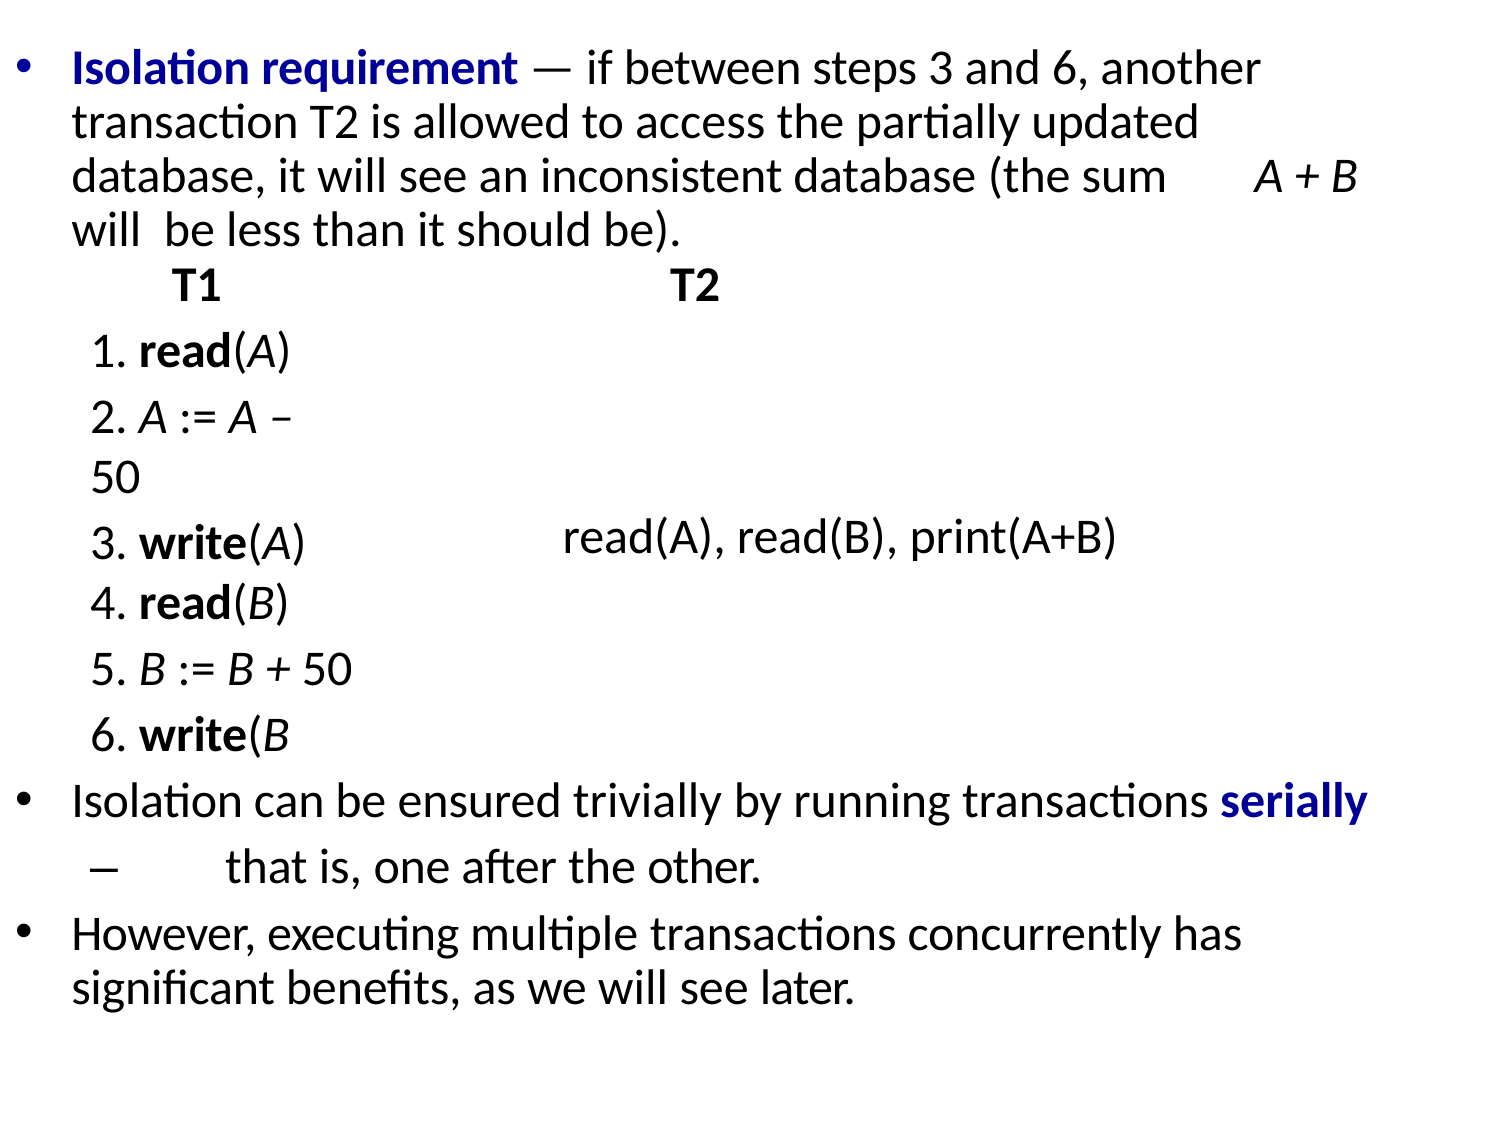

Isolation requirement — if between steps 3 and 6, another  transaction T2 is allowed to access the partially updated  database, it will see an inconsistent database (the sum	A + B will  be less than it should be).
T1
1. read(A)
2. A := A – 50
3. write(A)
T2
read(A), read(B), print(A+B)
4. read(B)
5. B := B + 50
6. write(B
Isolation can be ensured trivially by running transactions serially
–	that is, one after the other.
However, executing multiple transactions concurrently has  significant benefits, as we will see later.